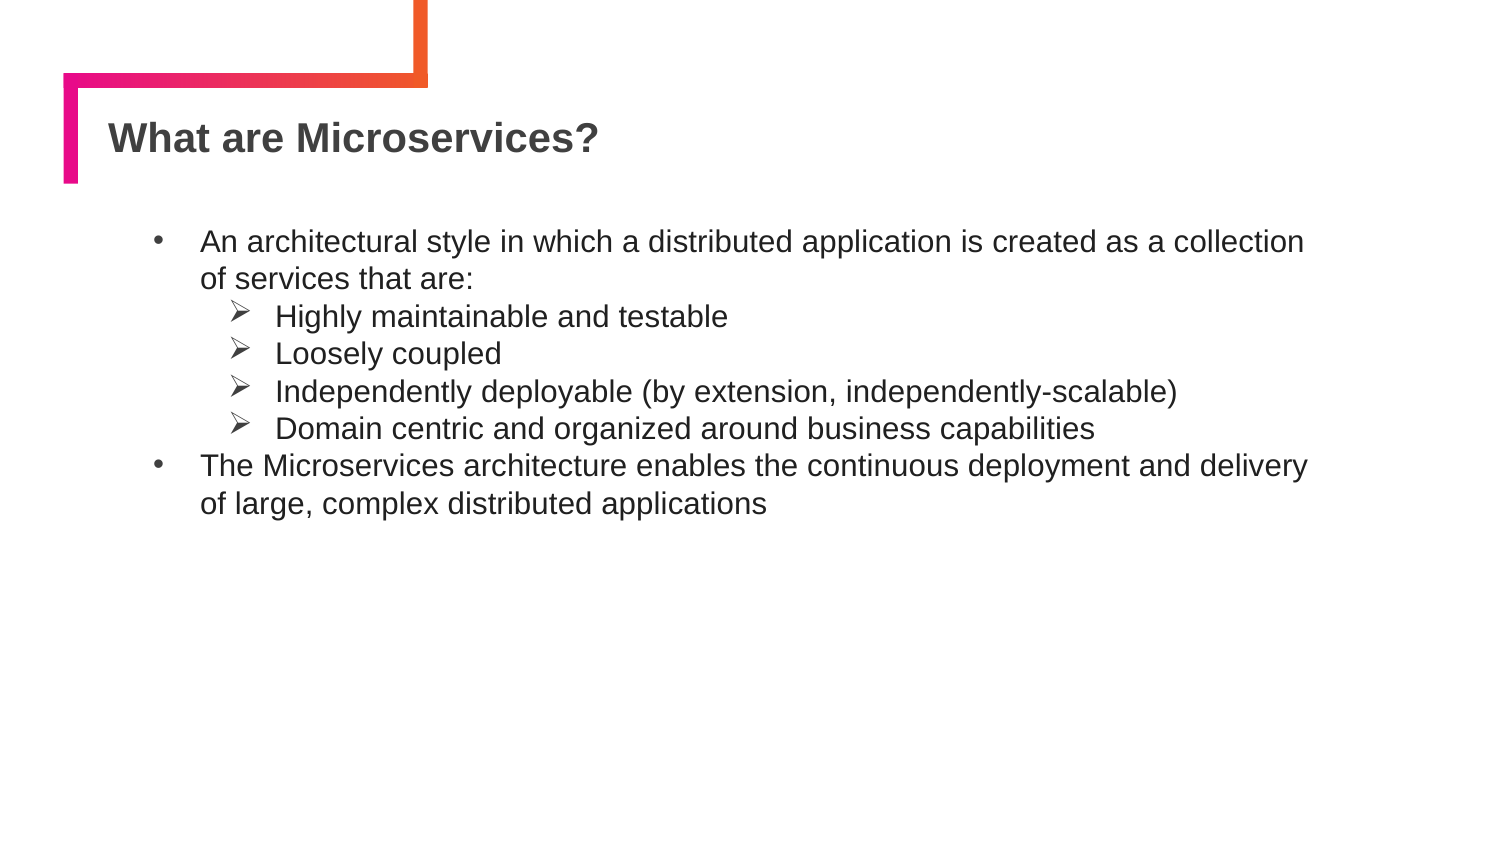

# What are Microservices?
An architectural style in which a distributed application is created as a collection of services that are:
Highly maintainable and testable
Loosely coupled
Independently deployable (by extension, independently-scalable)
Domain centric and organized around business capabilities
The Microservices architecture enables the continuous deployment and delivery of large, complex distributed applications

16